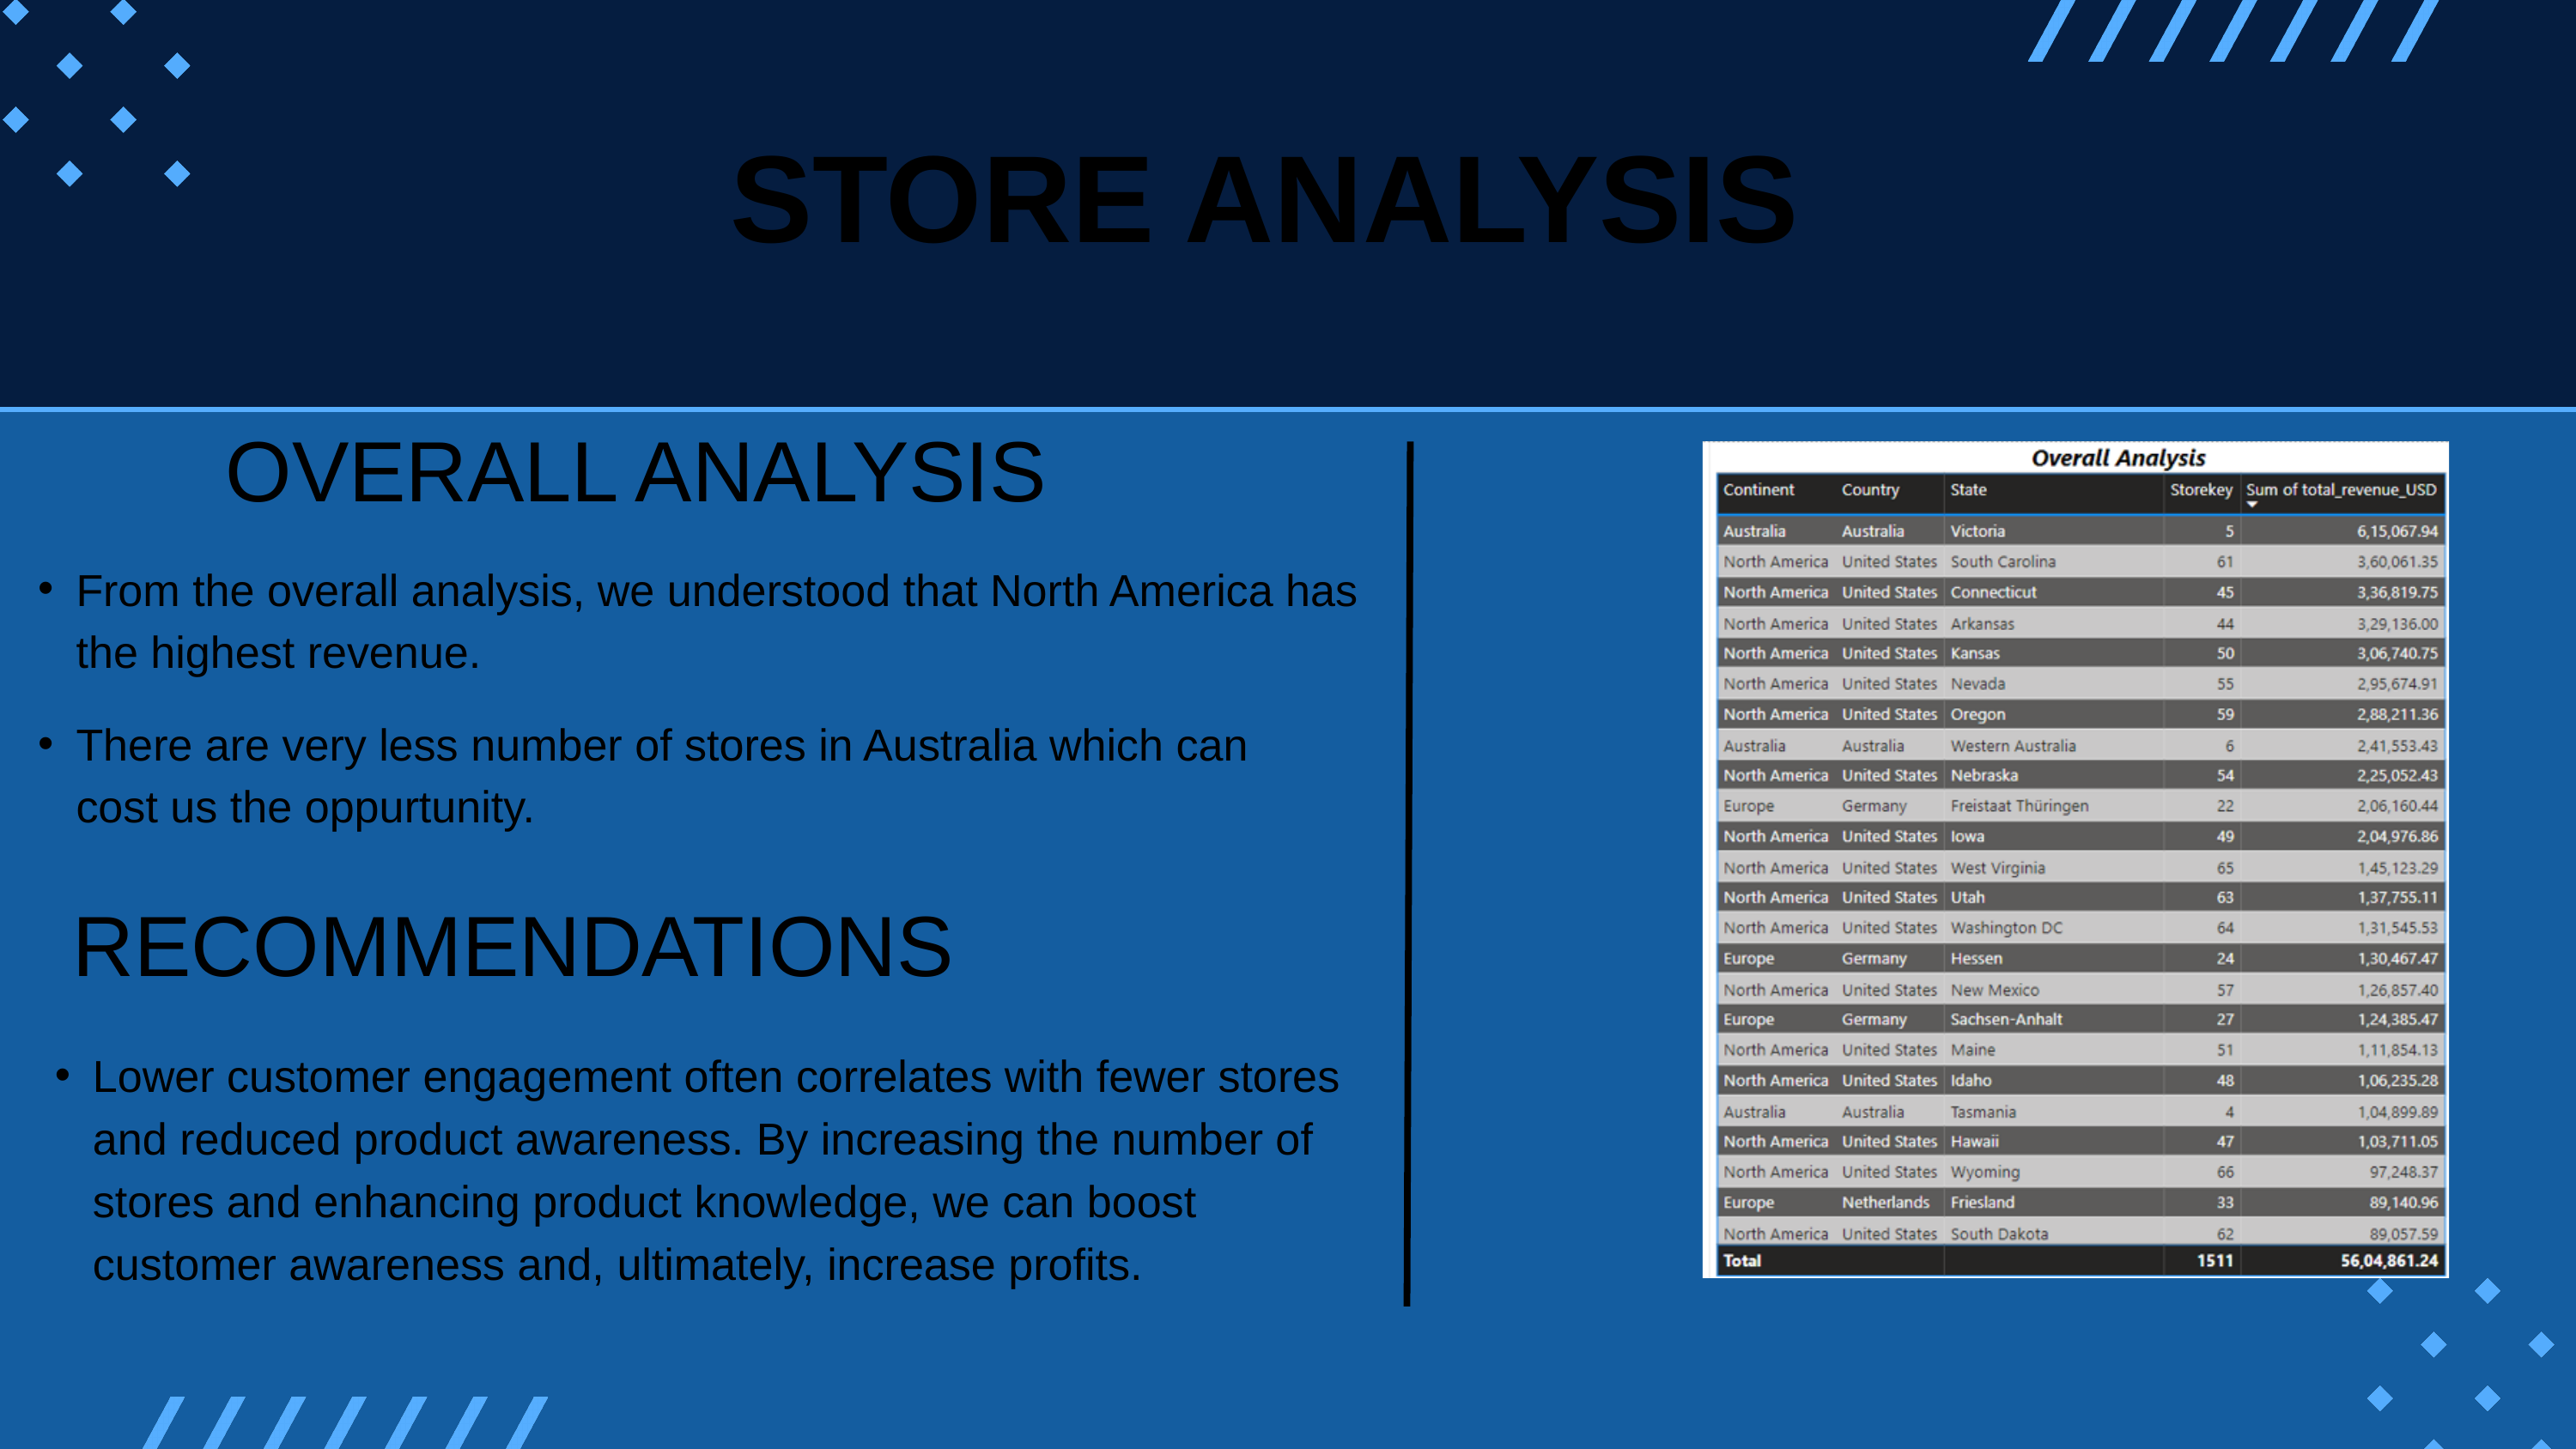

STORE ANALYSIS
OVERALL ANALYSIS

From the overall analysis, we understood that North America has the highest revenue.
There are very less number of stores in Australia which can cost us the oppurtunity.
RECOMMENDATIONS
Lower customer engagement often correlates with fewer stores and reduced product awareness. By increasing the number of stores and enhancing product knowledge, we can boost customer awareness and, ultimately, increase profits.